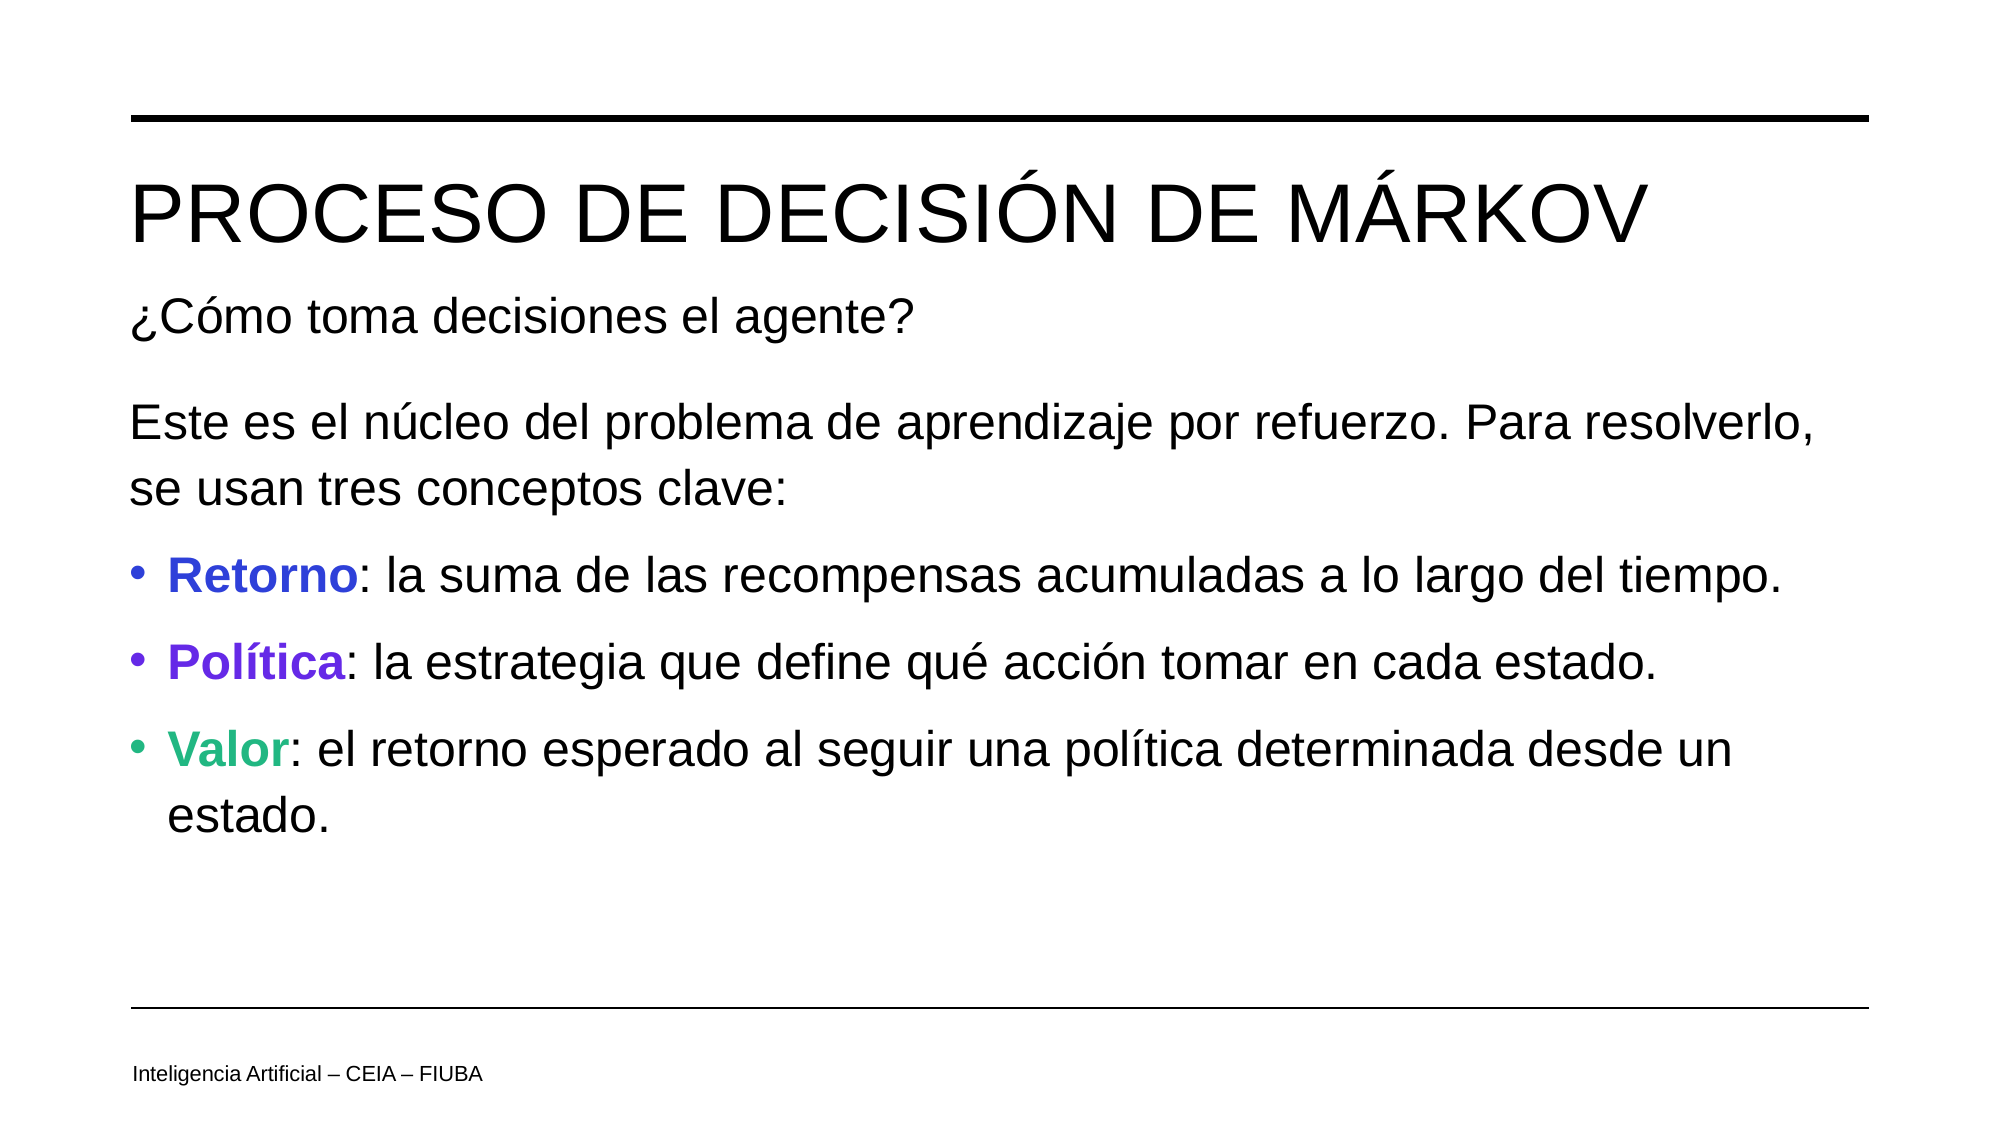

# Proceso de decisión de Márkov
¿Cómo toma decisiones el agente?
Este es el núcleo del problema de aprendizaje por refuerzo. Para resolverlo, se usan tres conceptos clave:
Retorno: la suma de las recompensas acumuladas a lo largo del tiempo.
Política: la estrategia que define qué acción tomar en cada estado.
Valor: el retorno esperado al seguir una política determinada desde un estado.
Inteligencia Artificial – CEIA – FIUBA
Image by vectorjuice